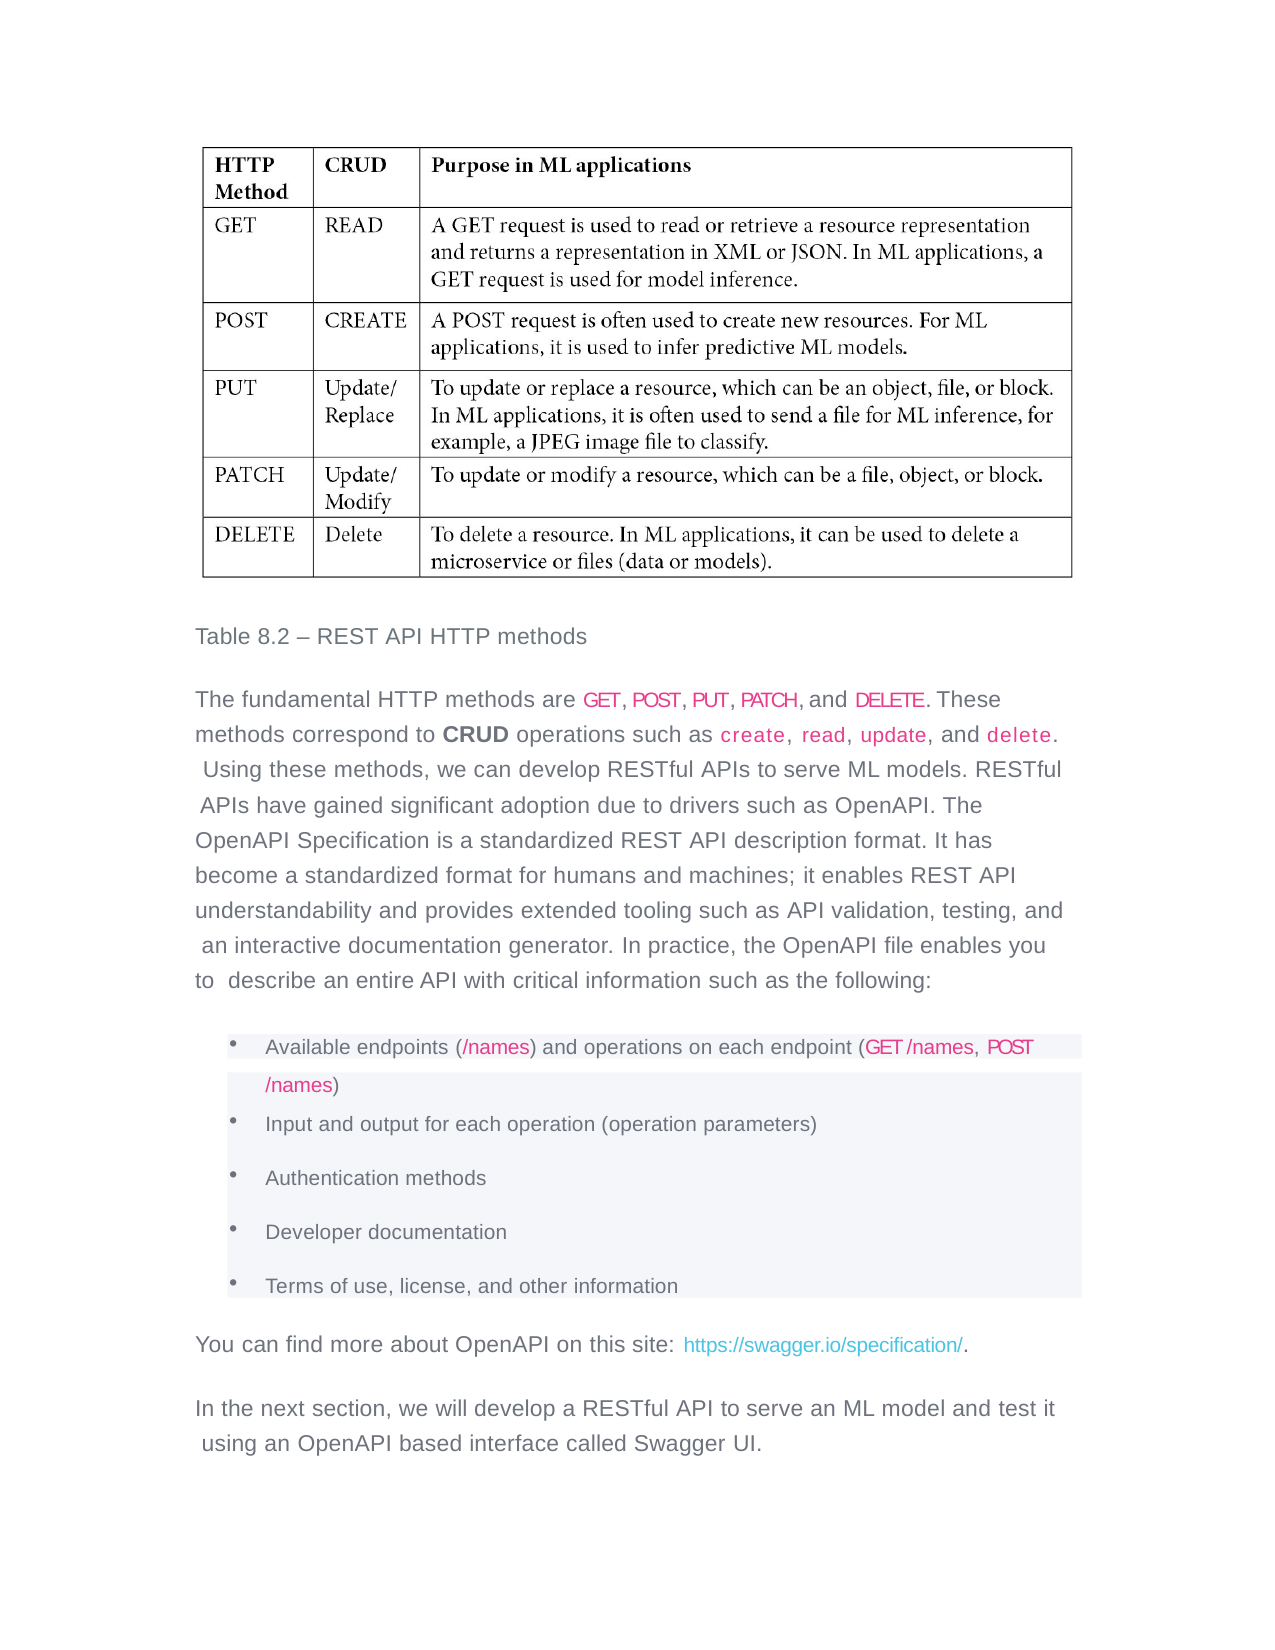

Table 8.2 – REST API HTTP methods

The fundamental HTTP methods are GET, POST, PUT, PATCH, and DELETE. These  methods correspond to CRUD operations such as create, read, update, and delete.  Using these methods, we can develop RESTful APIs to serve ML models. RESTful  APIs have gained significant adoption due to drivers such as OpenAPI. The  OpenAPI Specification is a standardized REST API description format. It has  become a standardized format for humans and machines; it enables REST API  understandability and provides extended tooling such as API validation, testing, and  an interactive documentation generator. In practice, the OpenAPI file enables you to  describe an entire API with critical information such as the following:
Available endpoints (/names) and operations on each endpoint (GET /names, POST
/names)
Input and output for each operation (operation parameters)

Authentication methods

Developer documentation

Terms of use, license, and other information
You can find more about OpenAPI on this site: https://swagger.io/specification/.

In the next section, we will develop a RESTful API to serve an ML model and test it  using an OpenAPI based interface called Swagger UI.